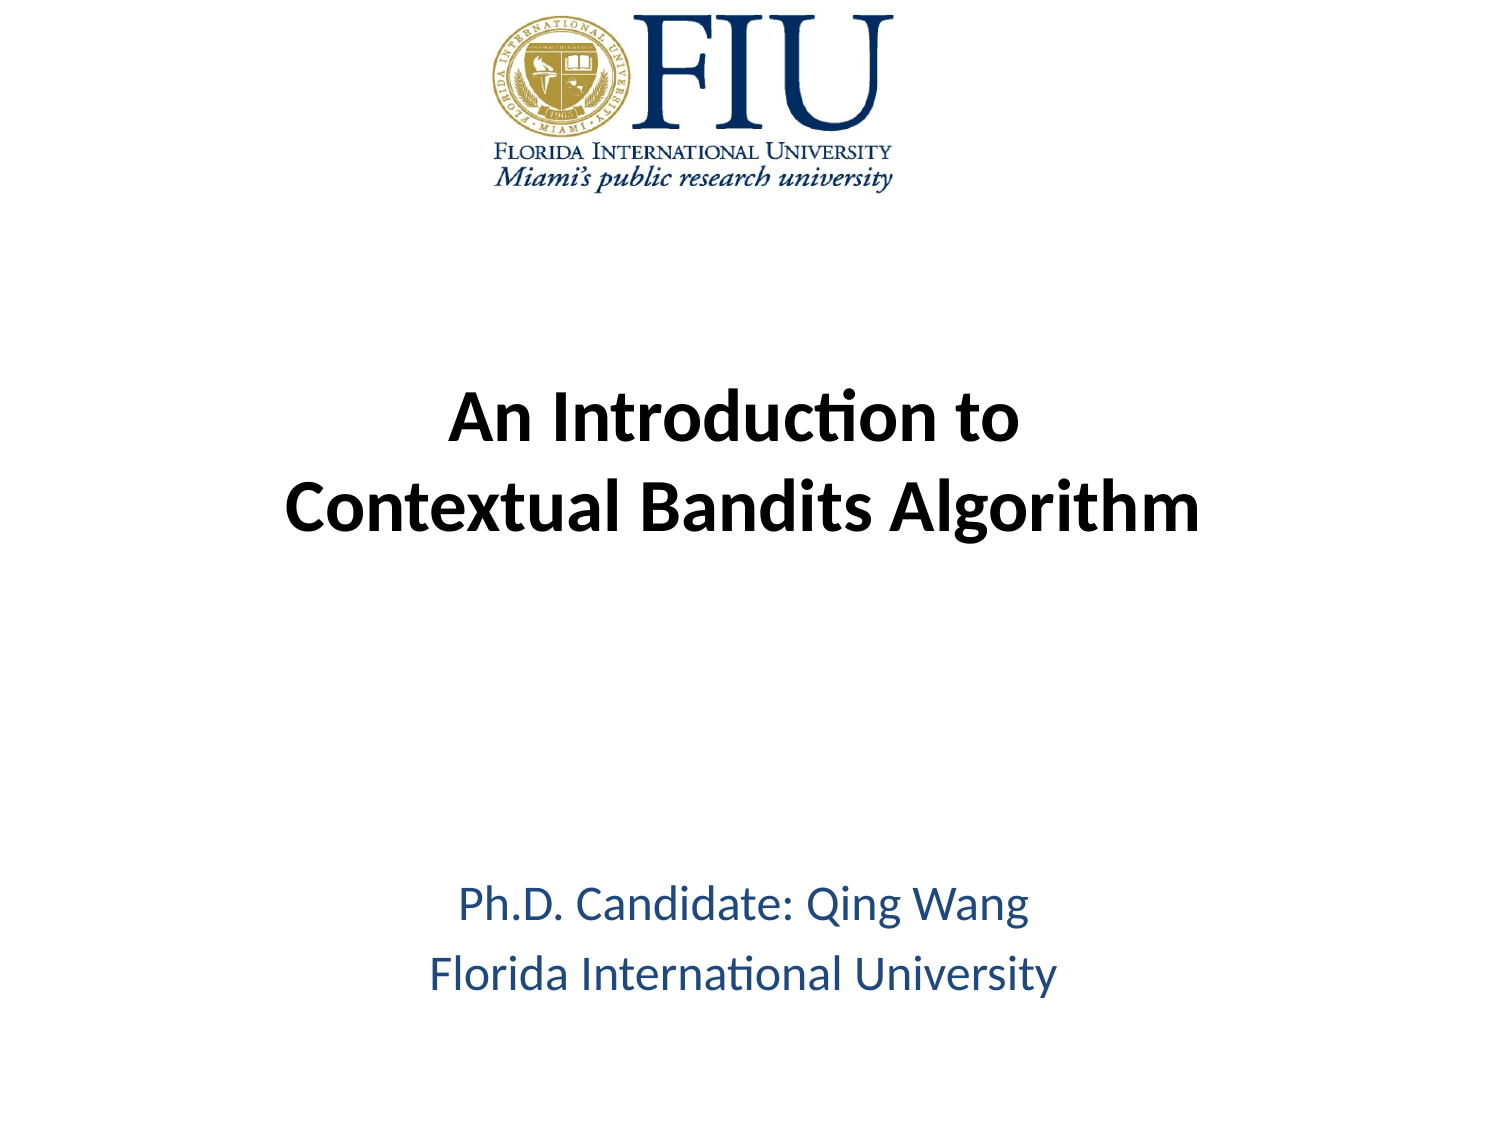

# An Introduction to Contextual Bandits Algorithm
Ph.D. Candidate: Qing Wang
Florida International University